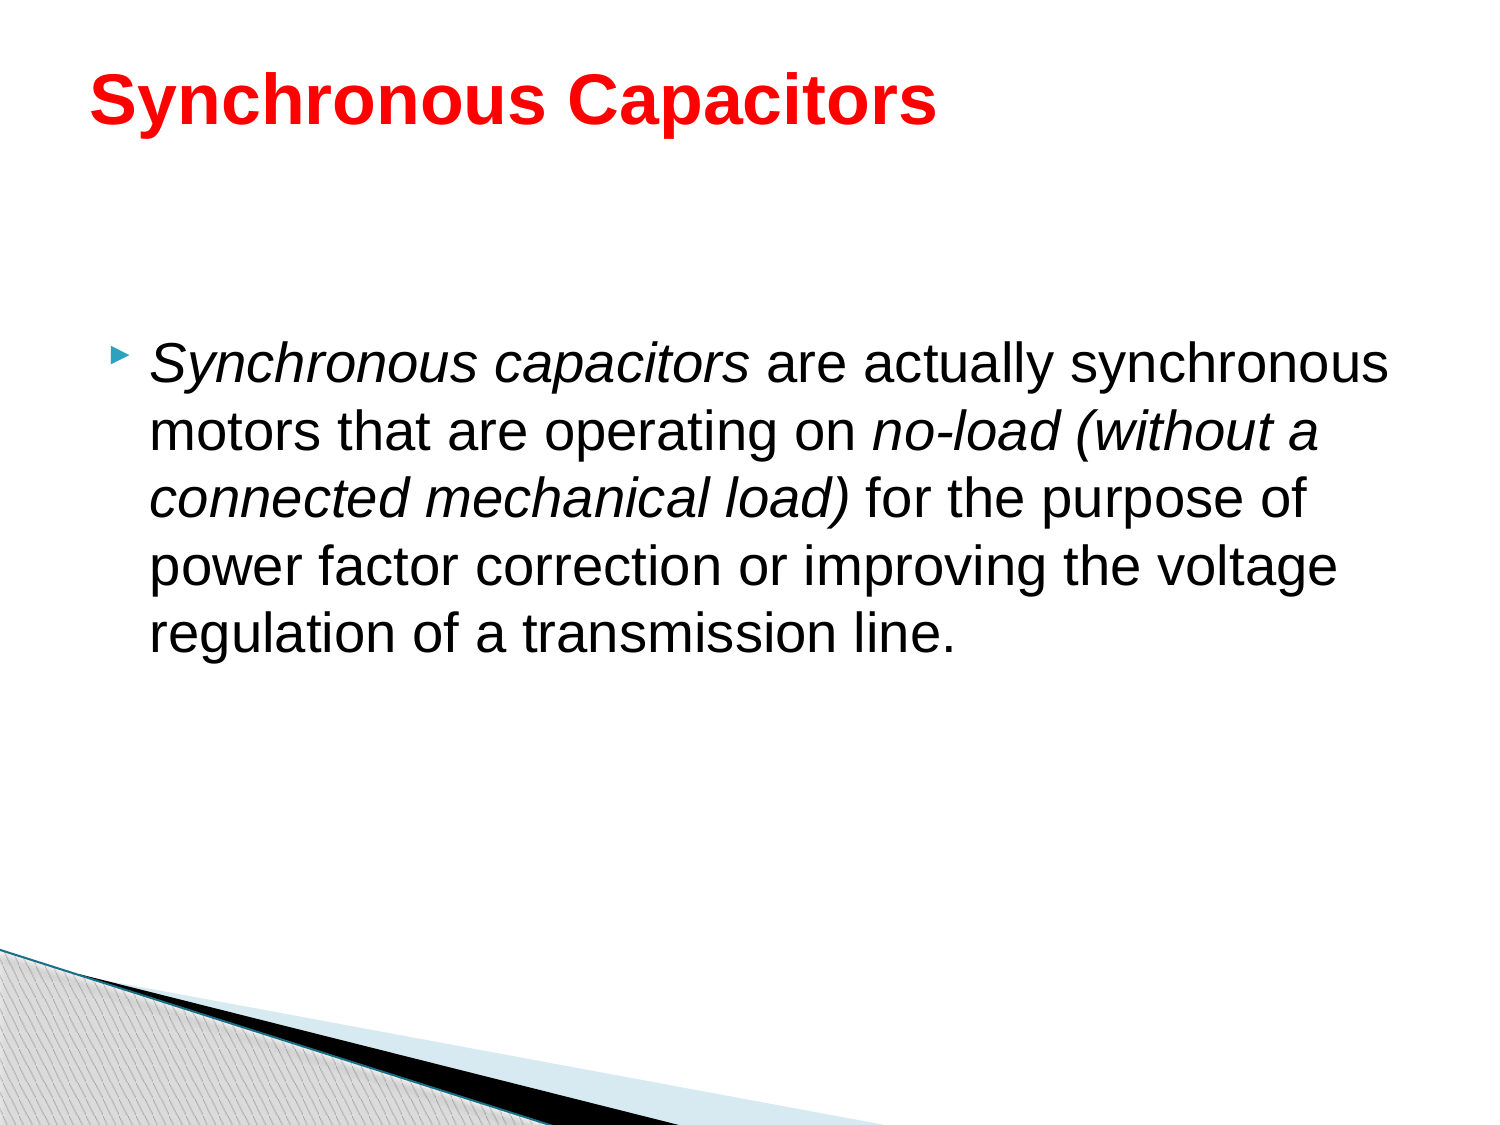

# Synchronous Capacitors

Synchronous capacitors are actually synchronous motors that are operating on no-load (without a connected mechanical load) for the purpose of power factor correction or improving the voltage regulation of a transmission line.